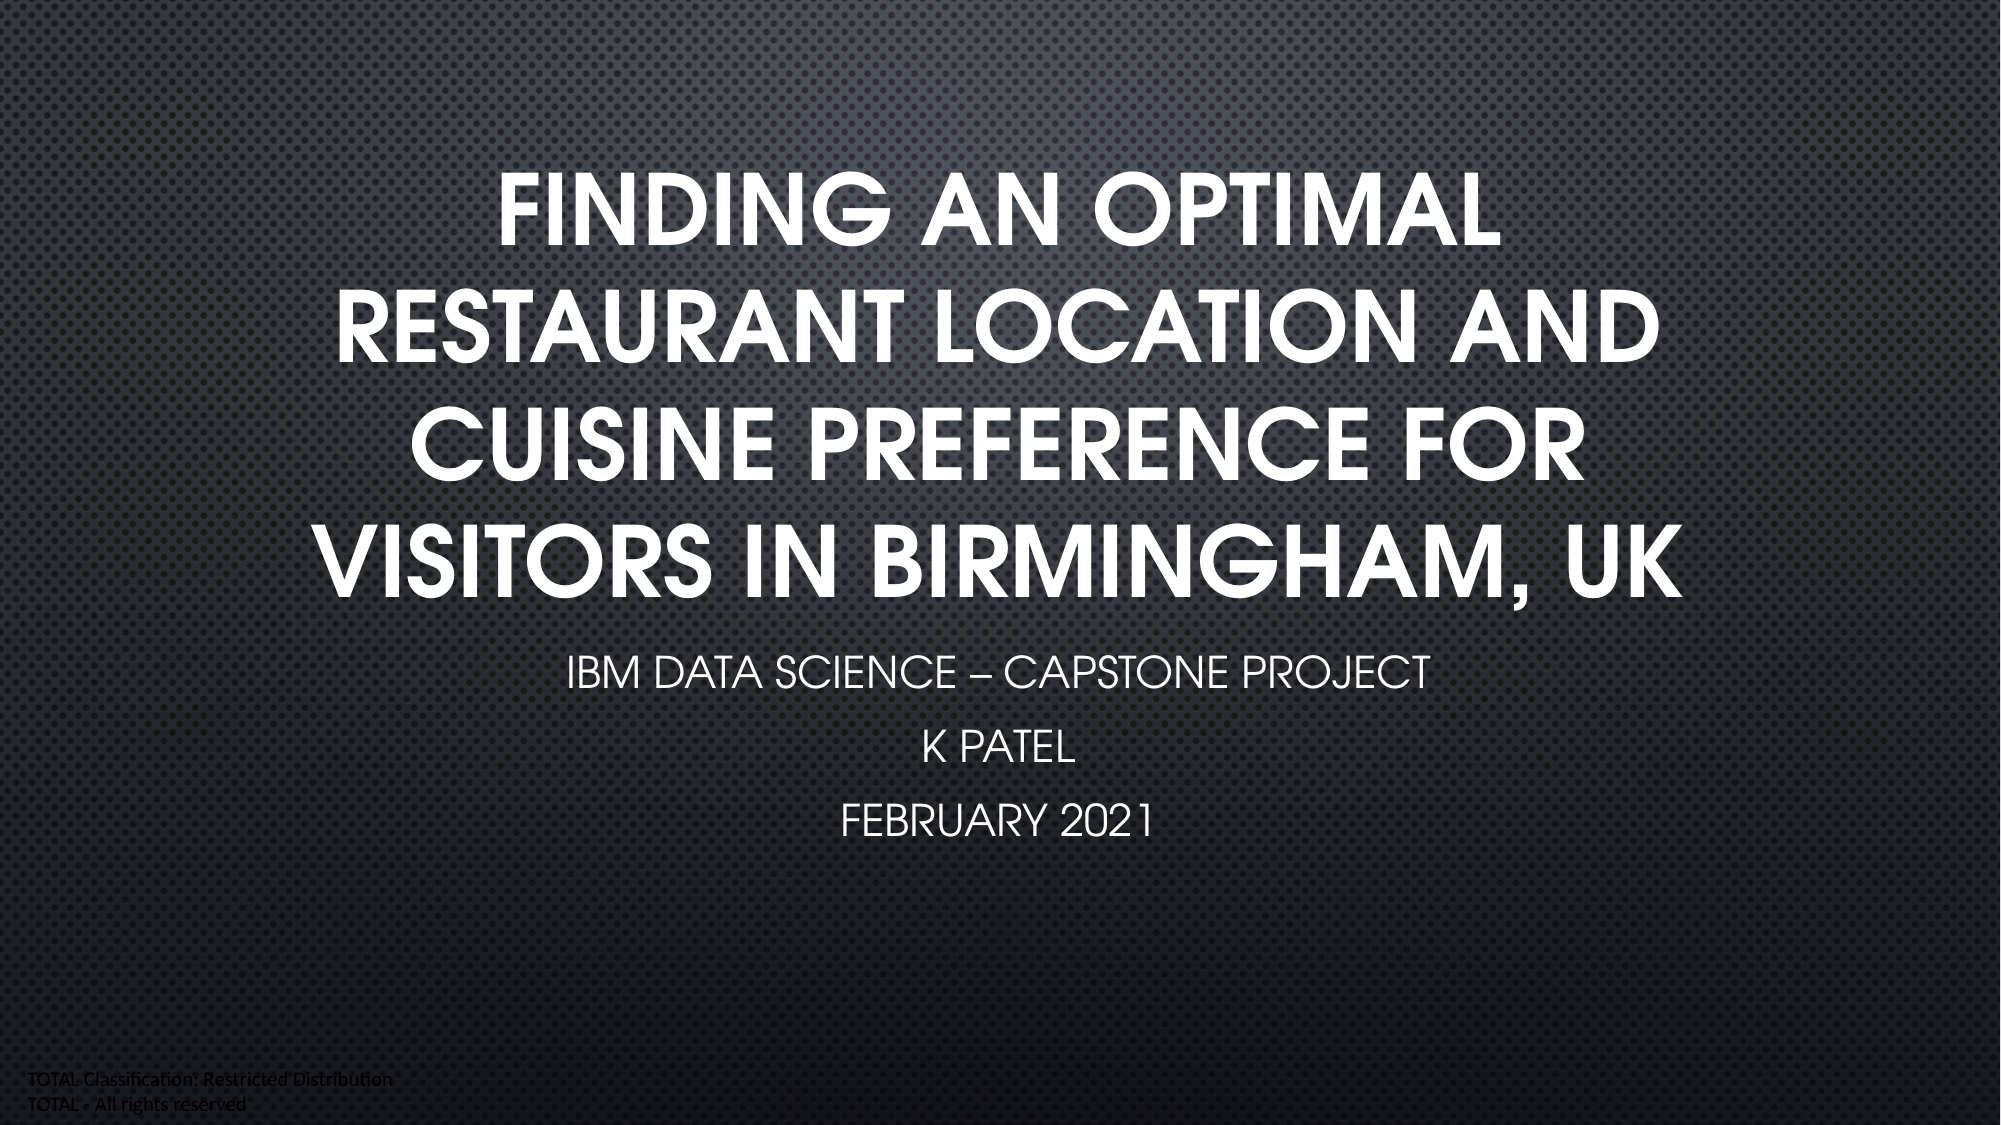

# Finding an Optimal Restaurant Location and Cuisine Preference for Visitors in Birmingham, UK
IBM Data Science – Capstone Project
K PATEL
February 2021